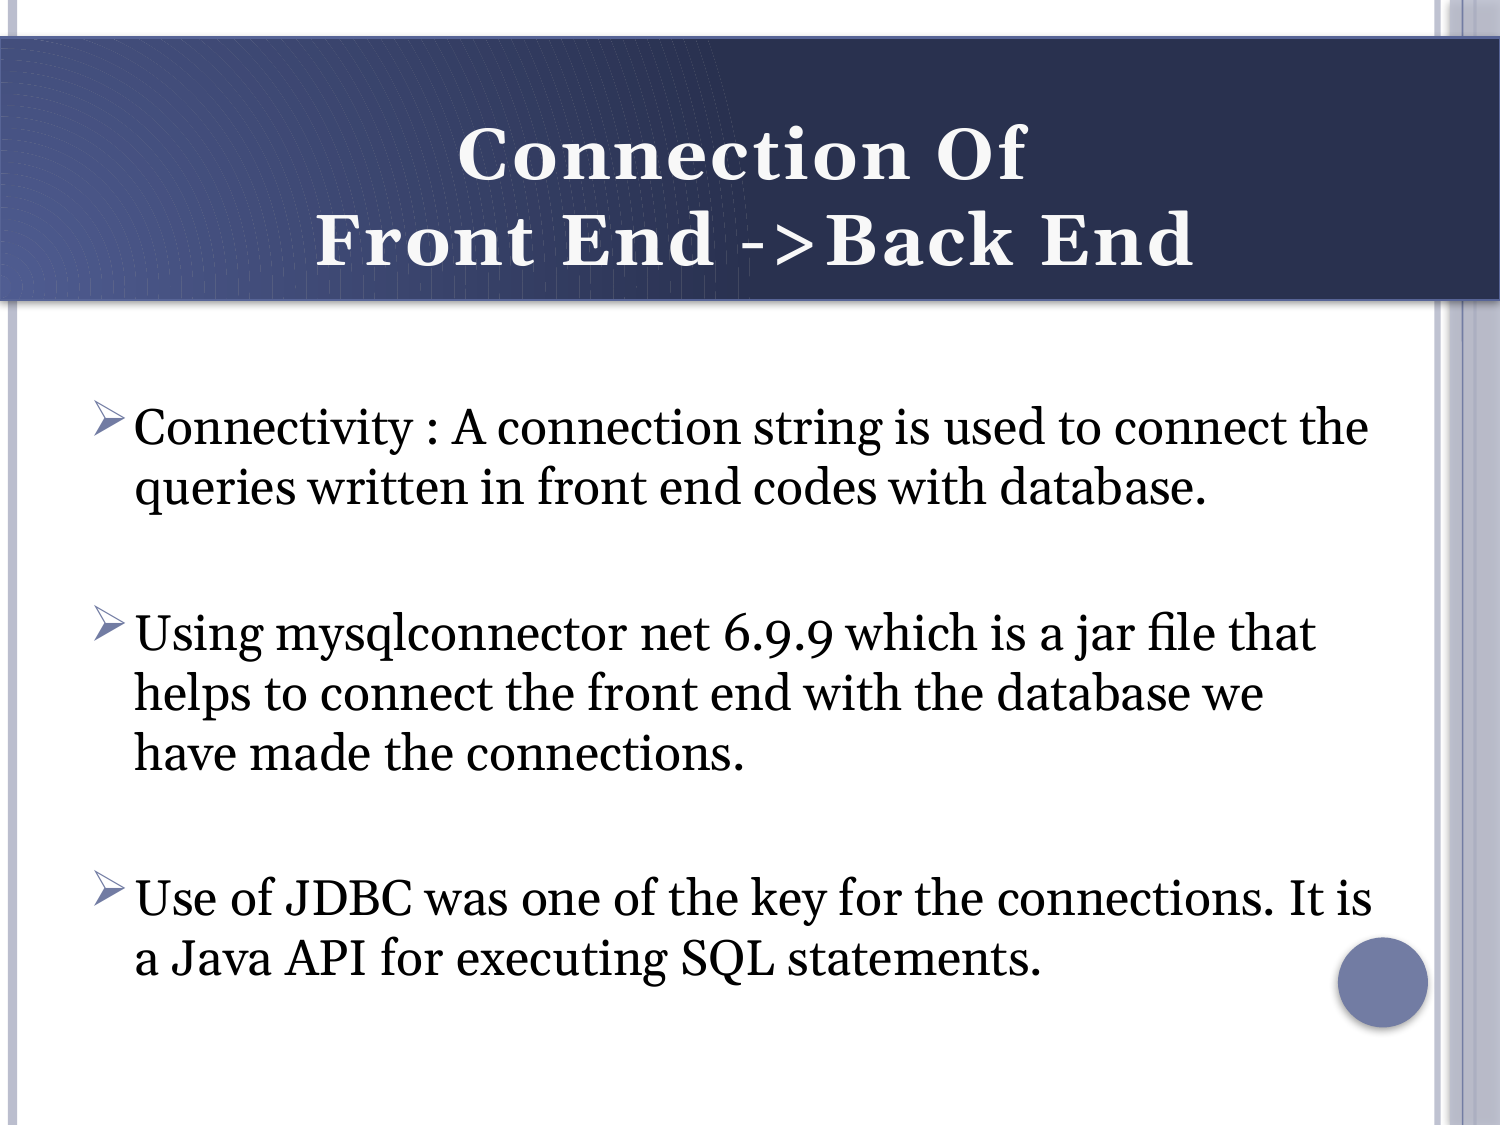

# Connection Of Front End ->Back End
Connectivity : A connection string is used to connect the queries written in front end codes with database.

Using mysqlconnector net 6.9.9 which is a jar file that helps to connect the front end with the database we have made the connections.

Use of JDBC was one of the key for the connections. It is a Java API for executing SQL statements.